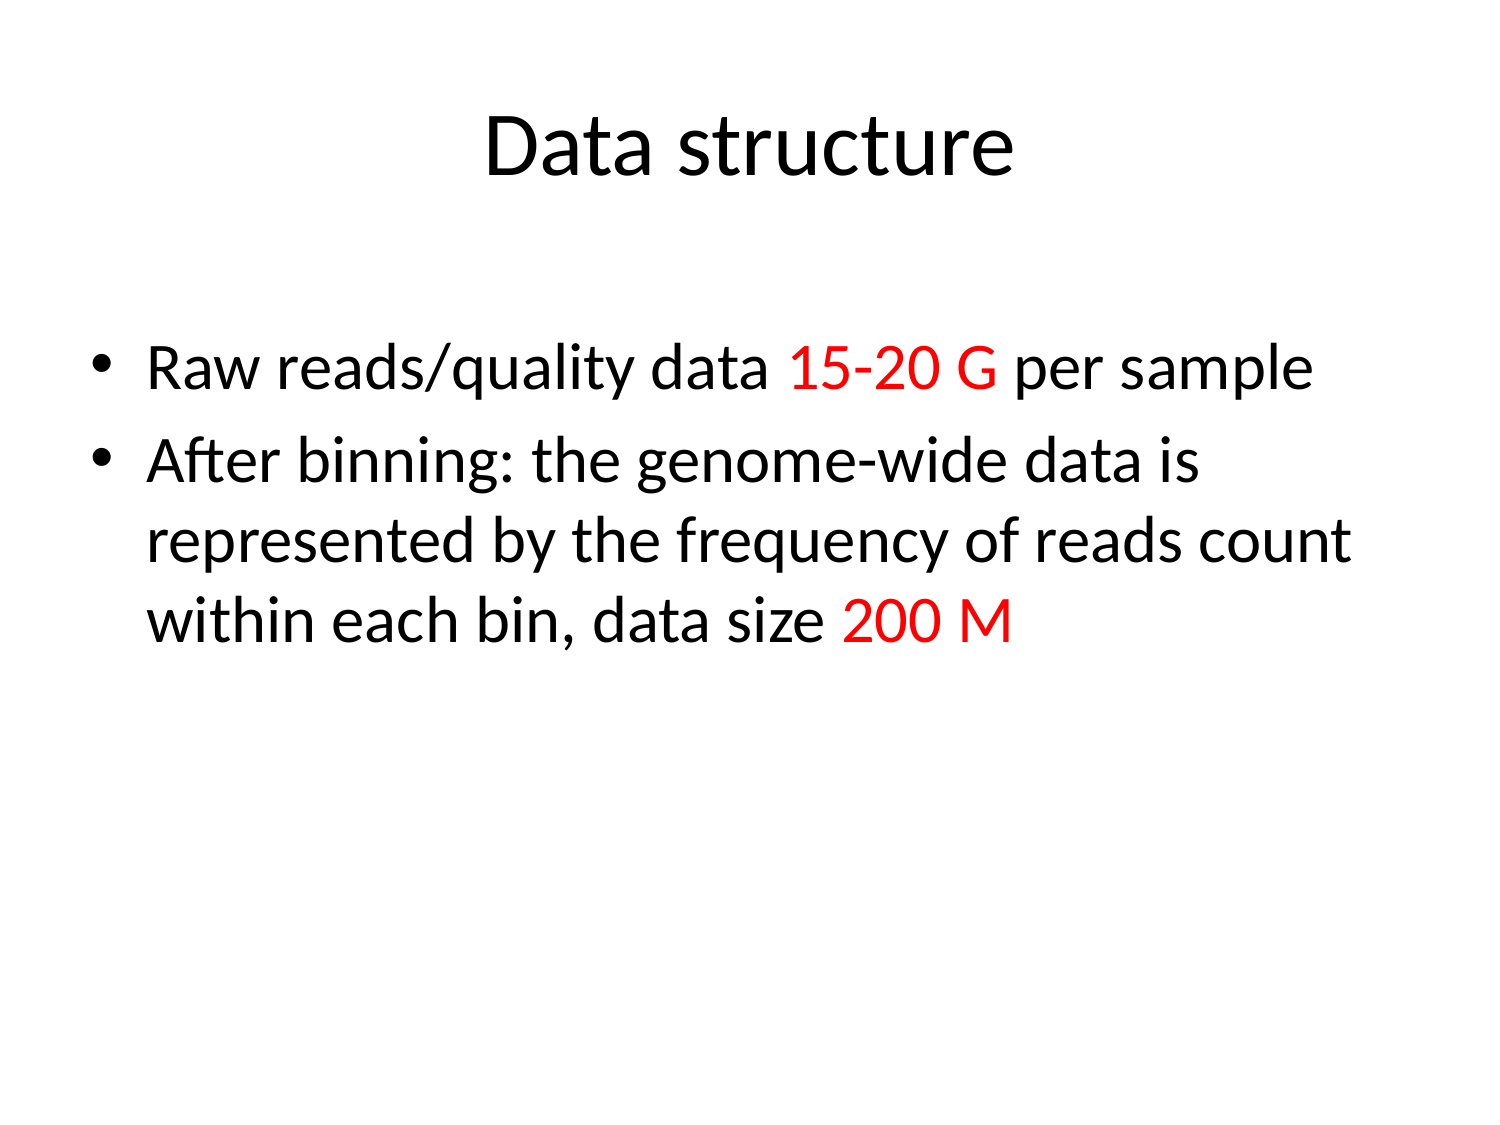

# Data structure
Raw reads/quality data 15-20 G per sample
After binning: the genome-wide data is represented by the frequency of reads count within each bin, data size 200 M